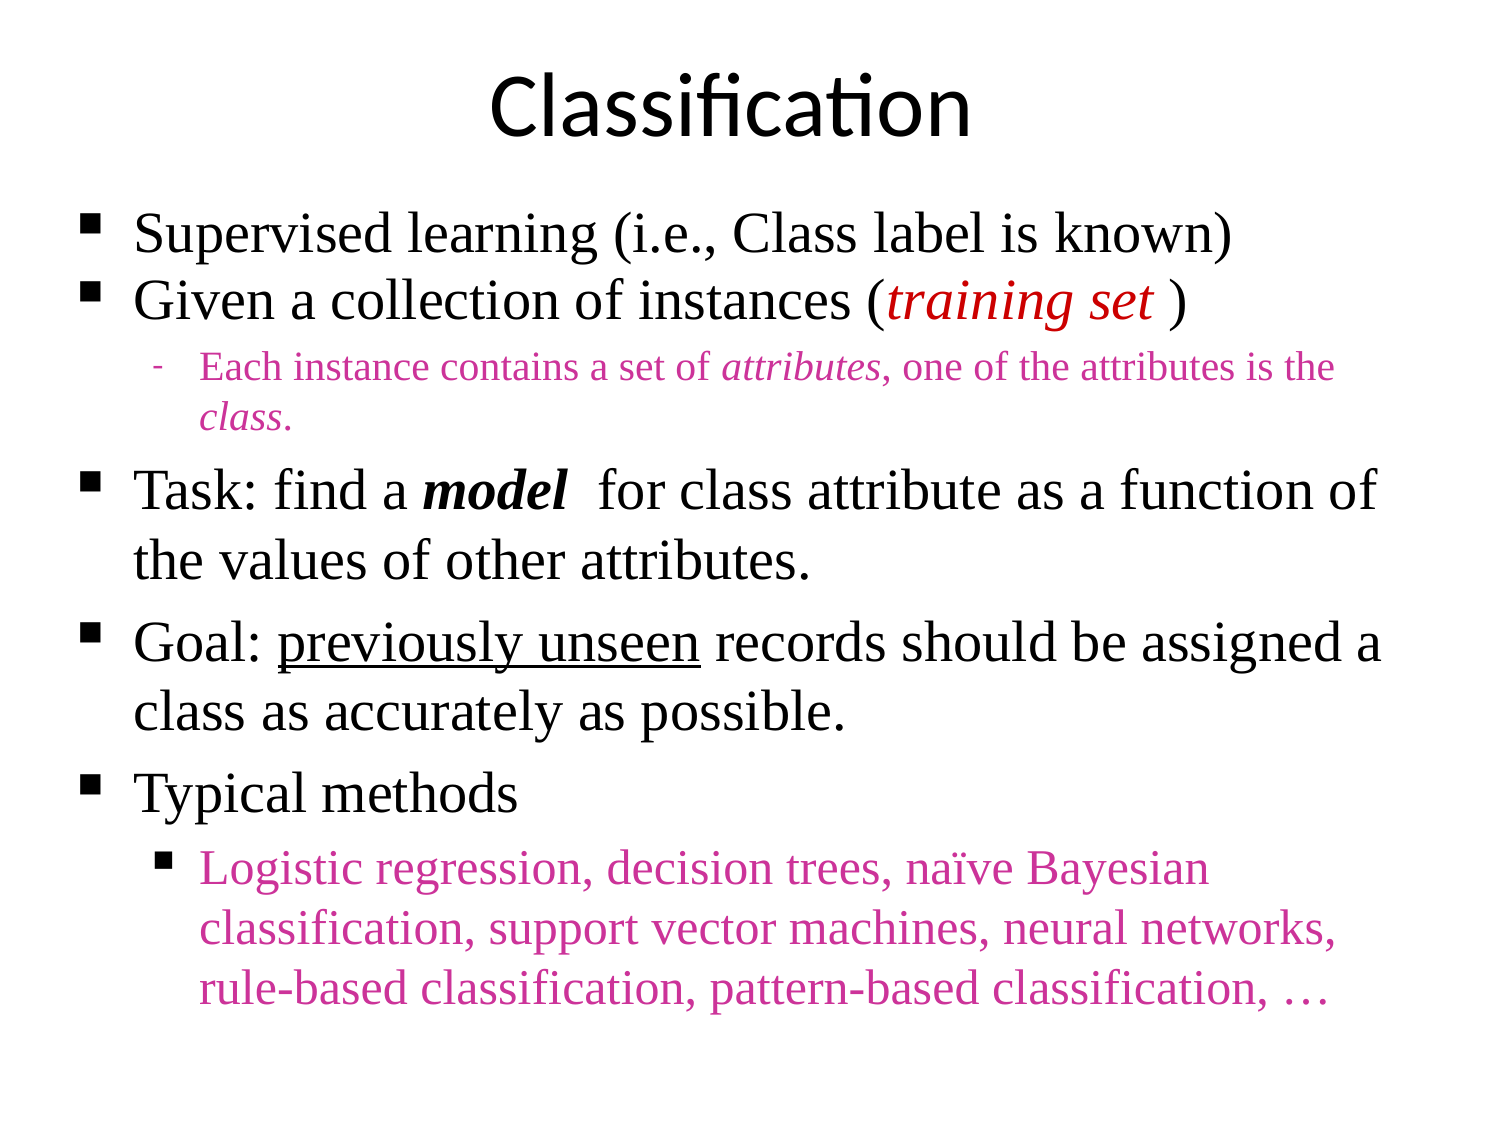

Classification
Supervised learning (i.e., Class label is known)
Given a collection of instances (training set )
Each instance contains a set of attributes, one of the attributes is the class.
Task: find a model  for class attribute as a function of the values of other attributes.
Goal: previously unseen records should be assigned a class as accurately as possible.
Typical methods
Logistic regression, decision trees, naïve Bayesian classification, support vector machines, neural networks, rule-based classification, pattern-based classification, …